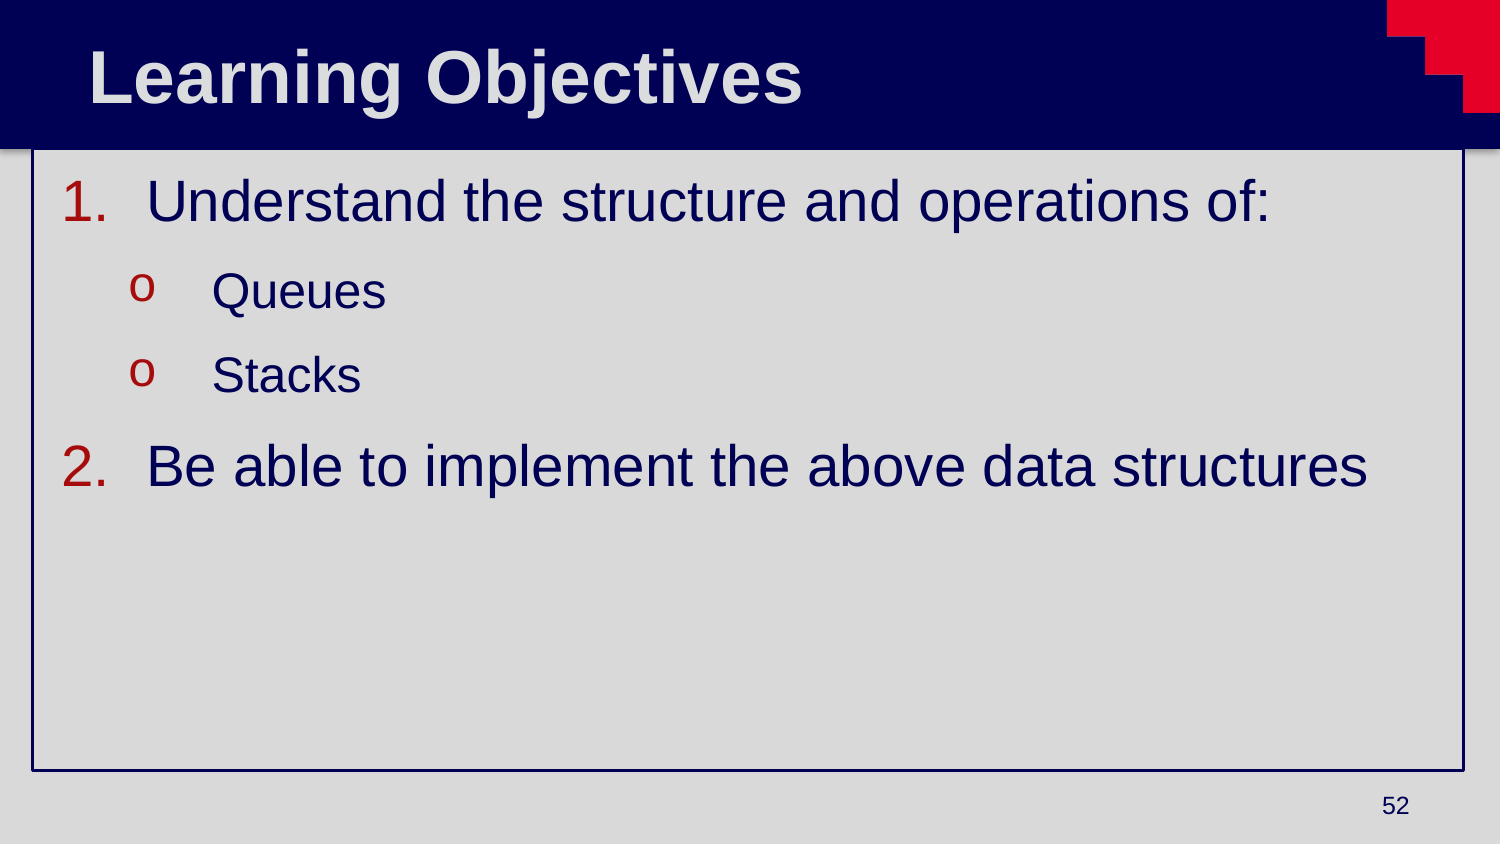

# Learning Objectives
Understand the structure and operations of:
Queues
Stacks
Be able to implement the above data structures
52